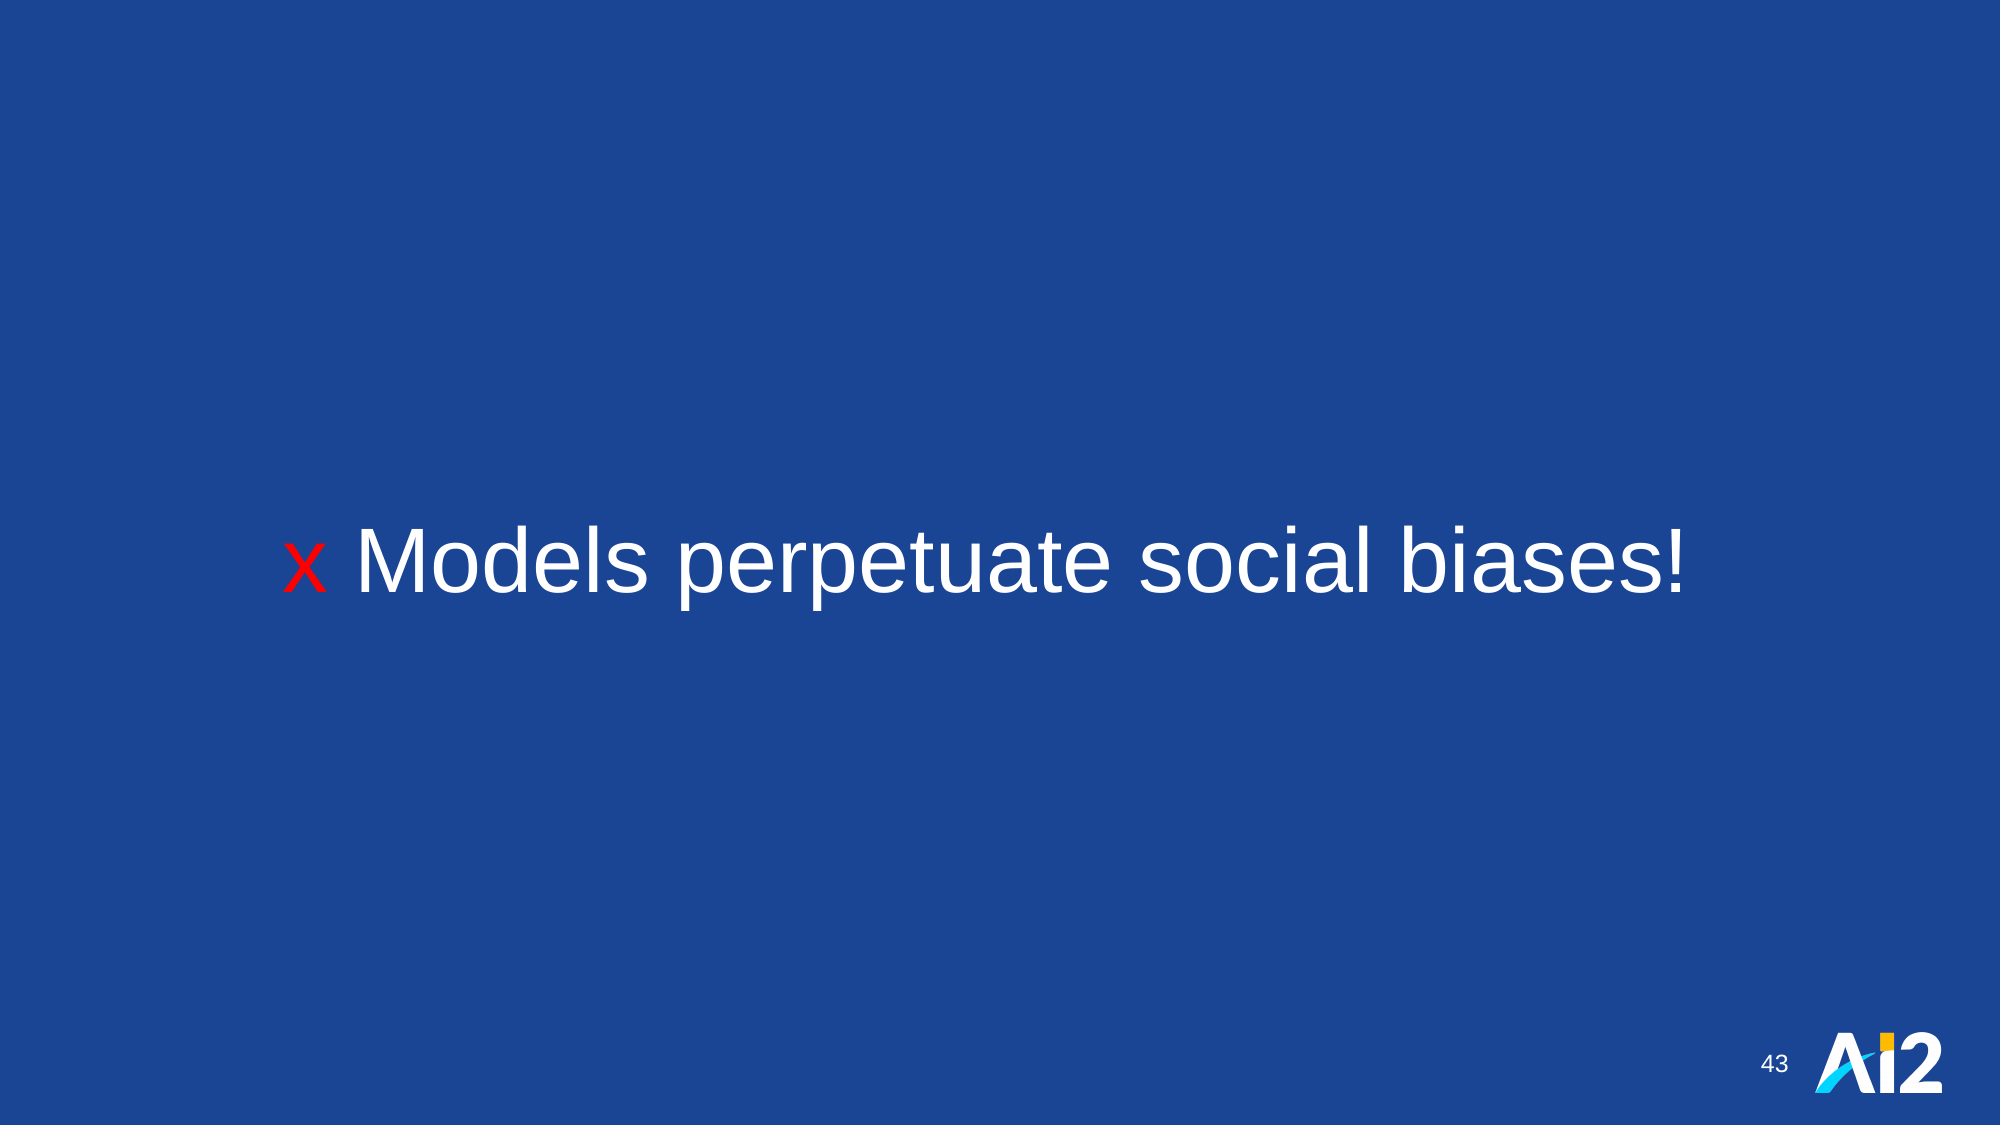

# x Models perpetuate social biases!

43